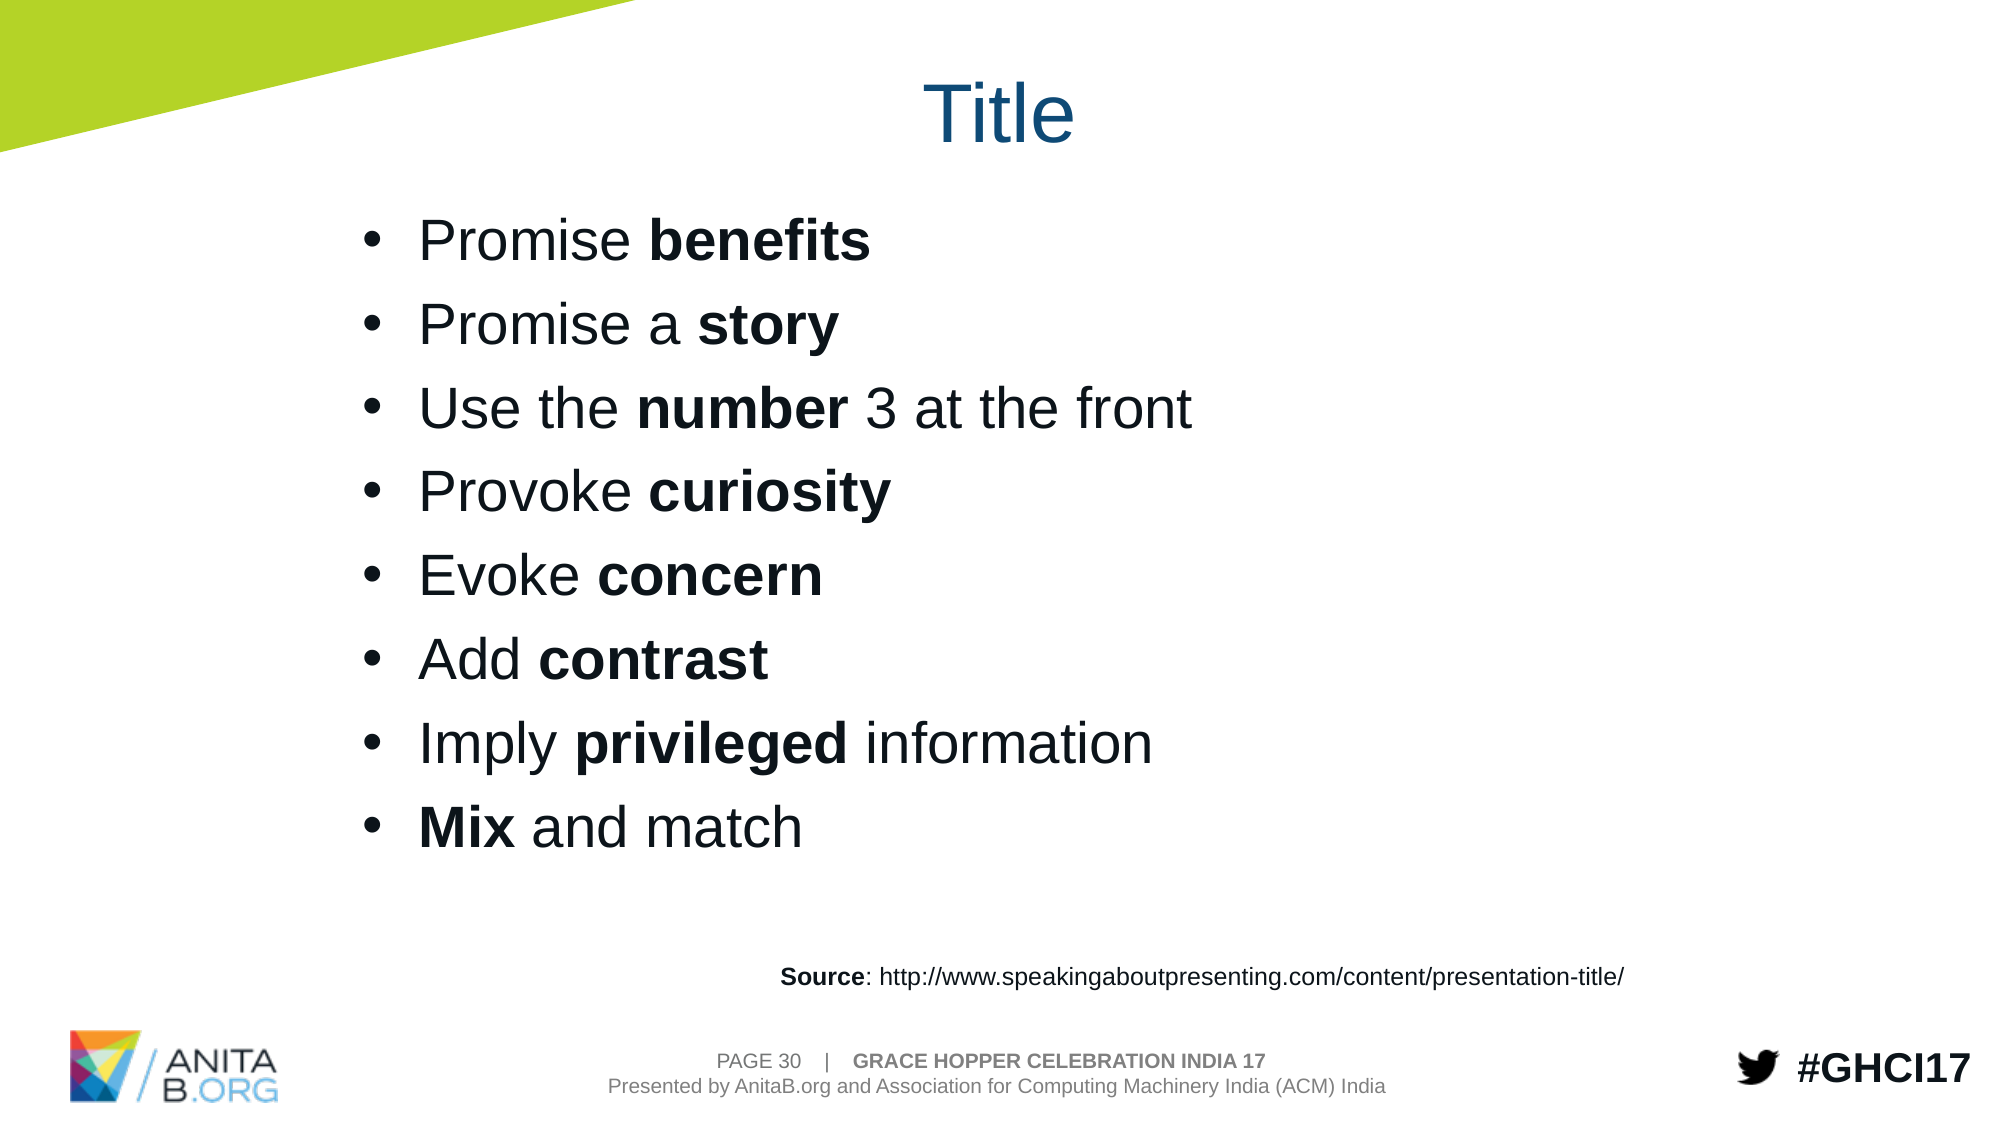

# Title
Promise benefits
Promise a story
Use the number 3 at the front
Provoke curiosity
Evoke concern
Add contrast
Imply privileged information
Mix and match
Source: http://www.speakingaboutpresenting.com/content/presentation-title/